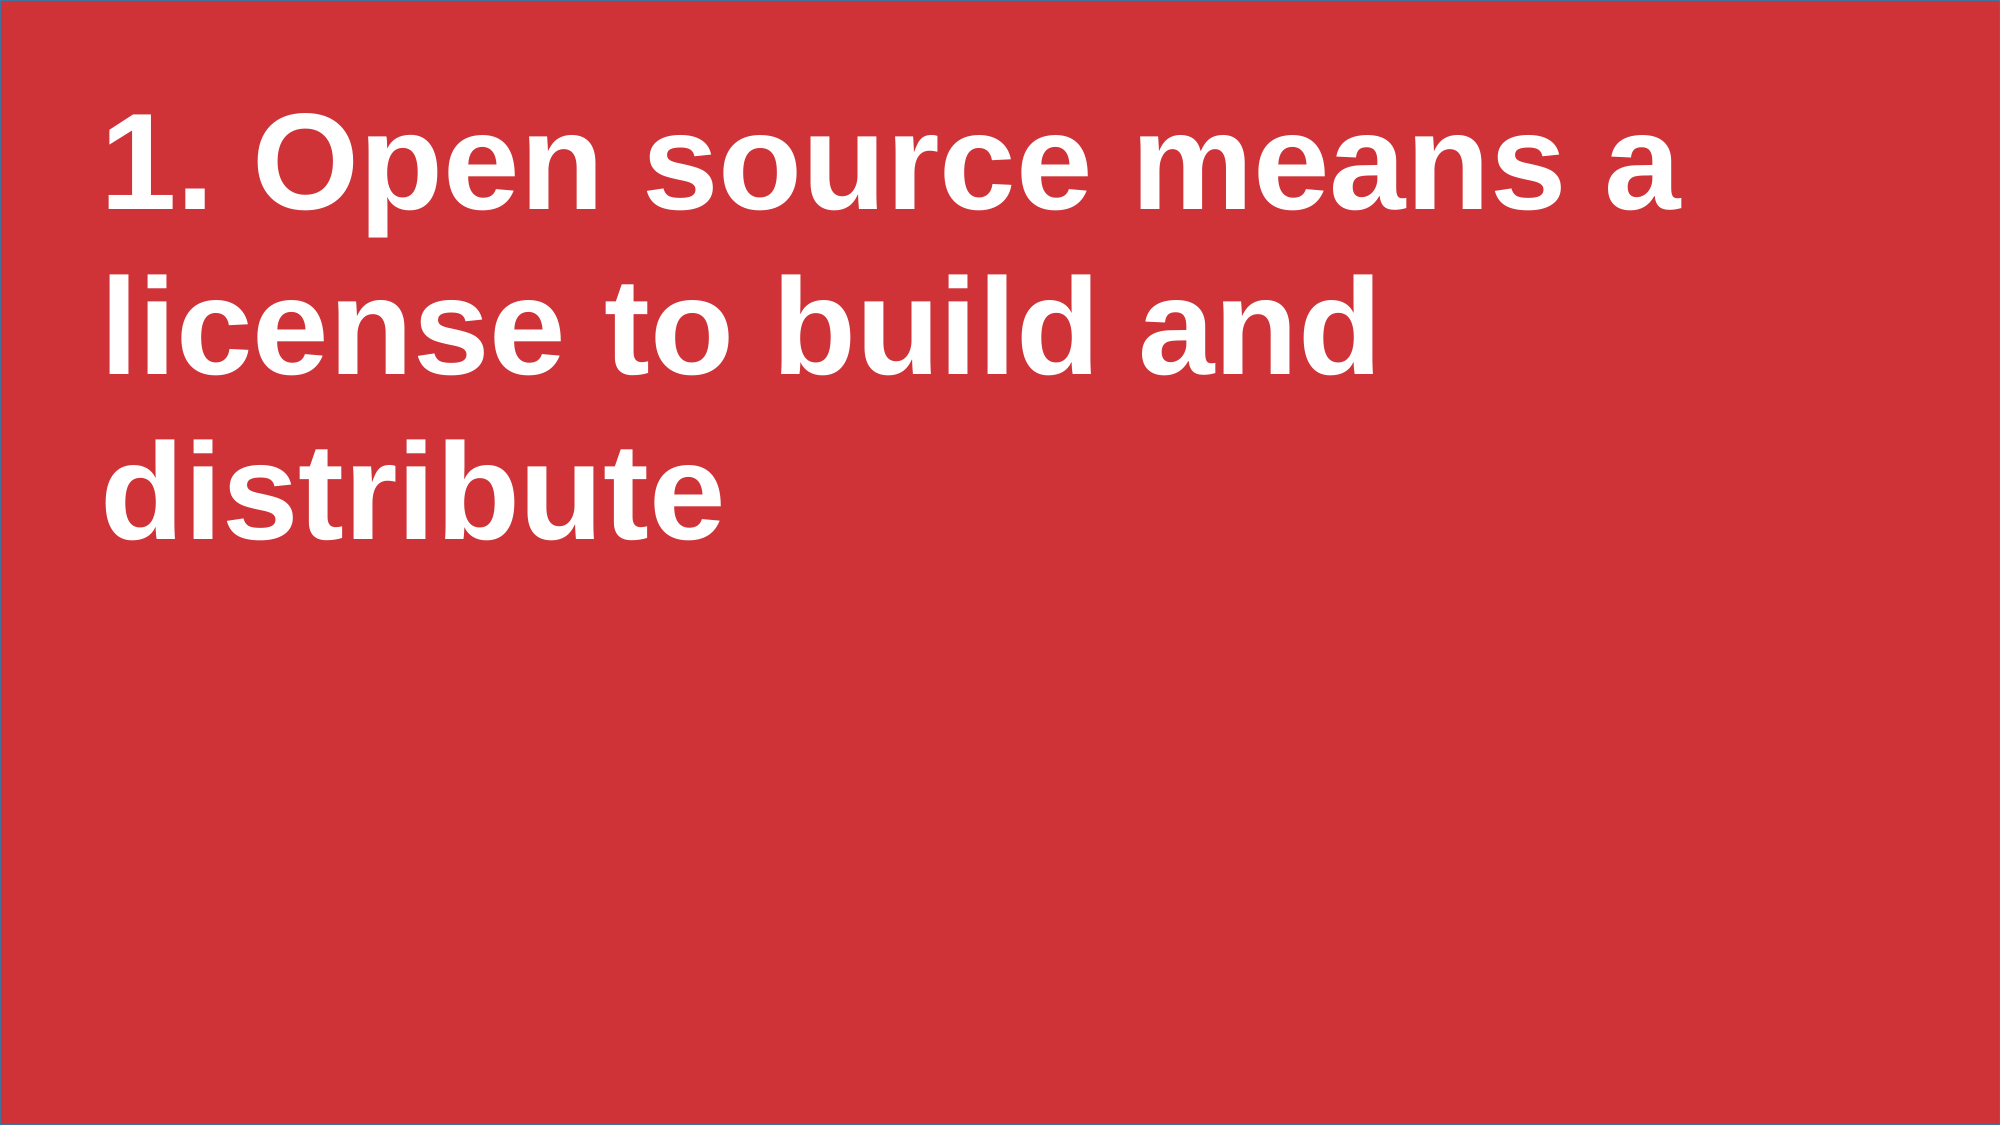

1. Open source means a license to build and distribute